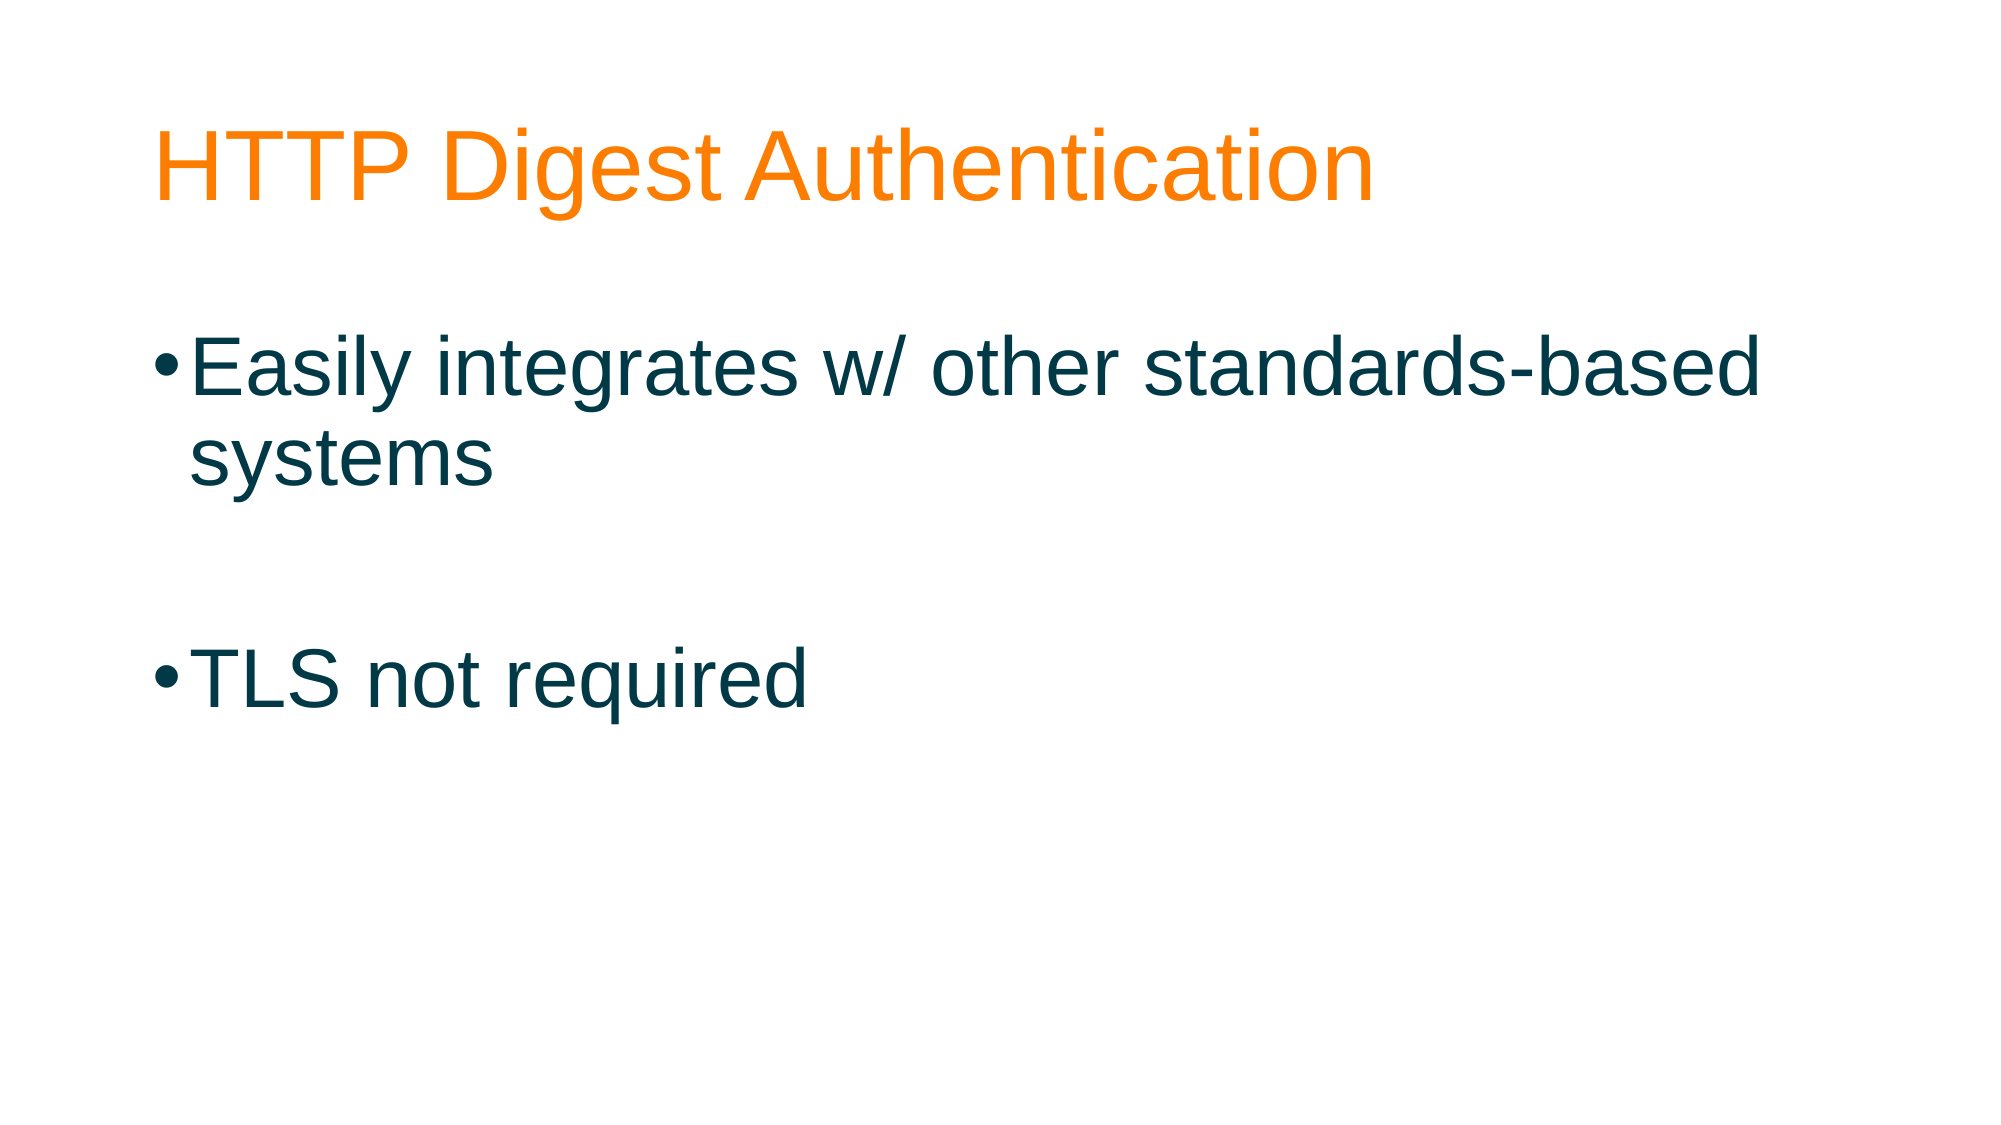

# HTTP Digest Authentication
Easily integrates w/ other standards-based systems

TLS not required